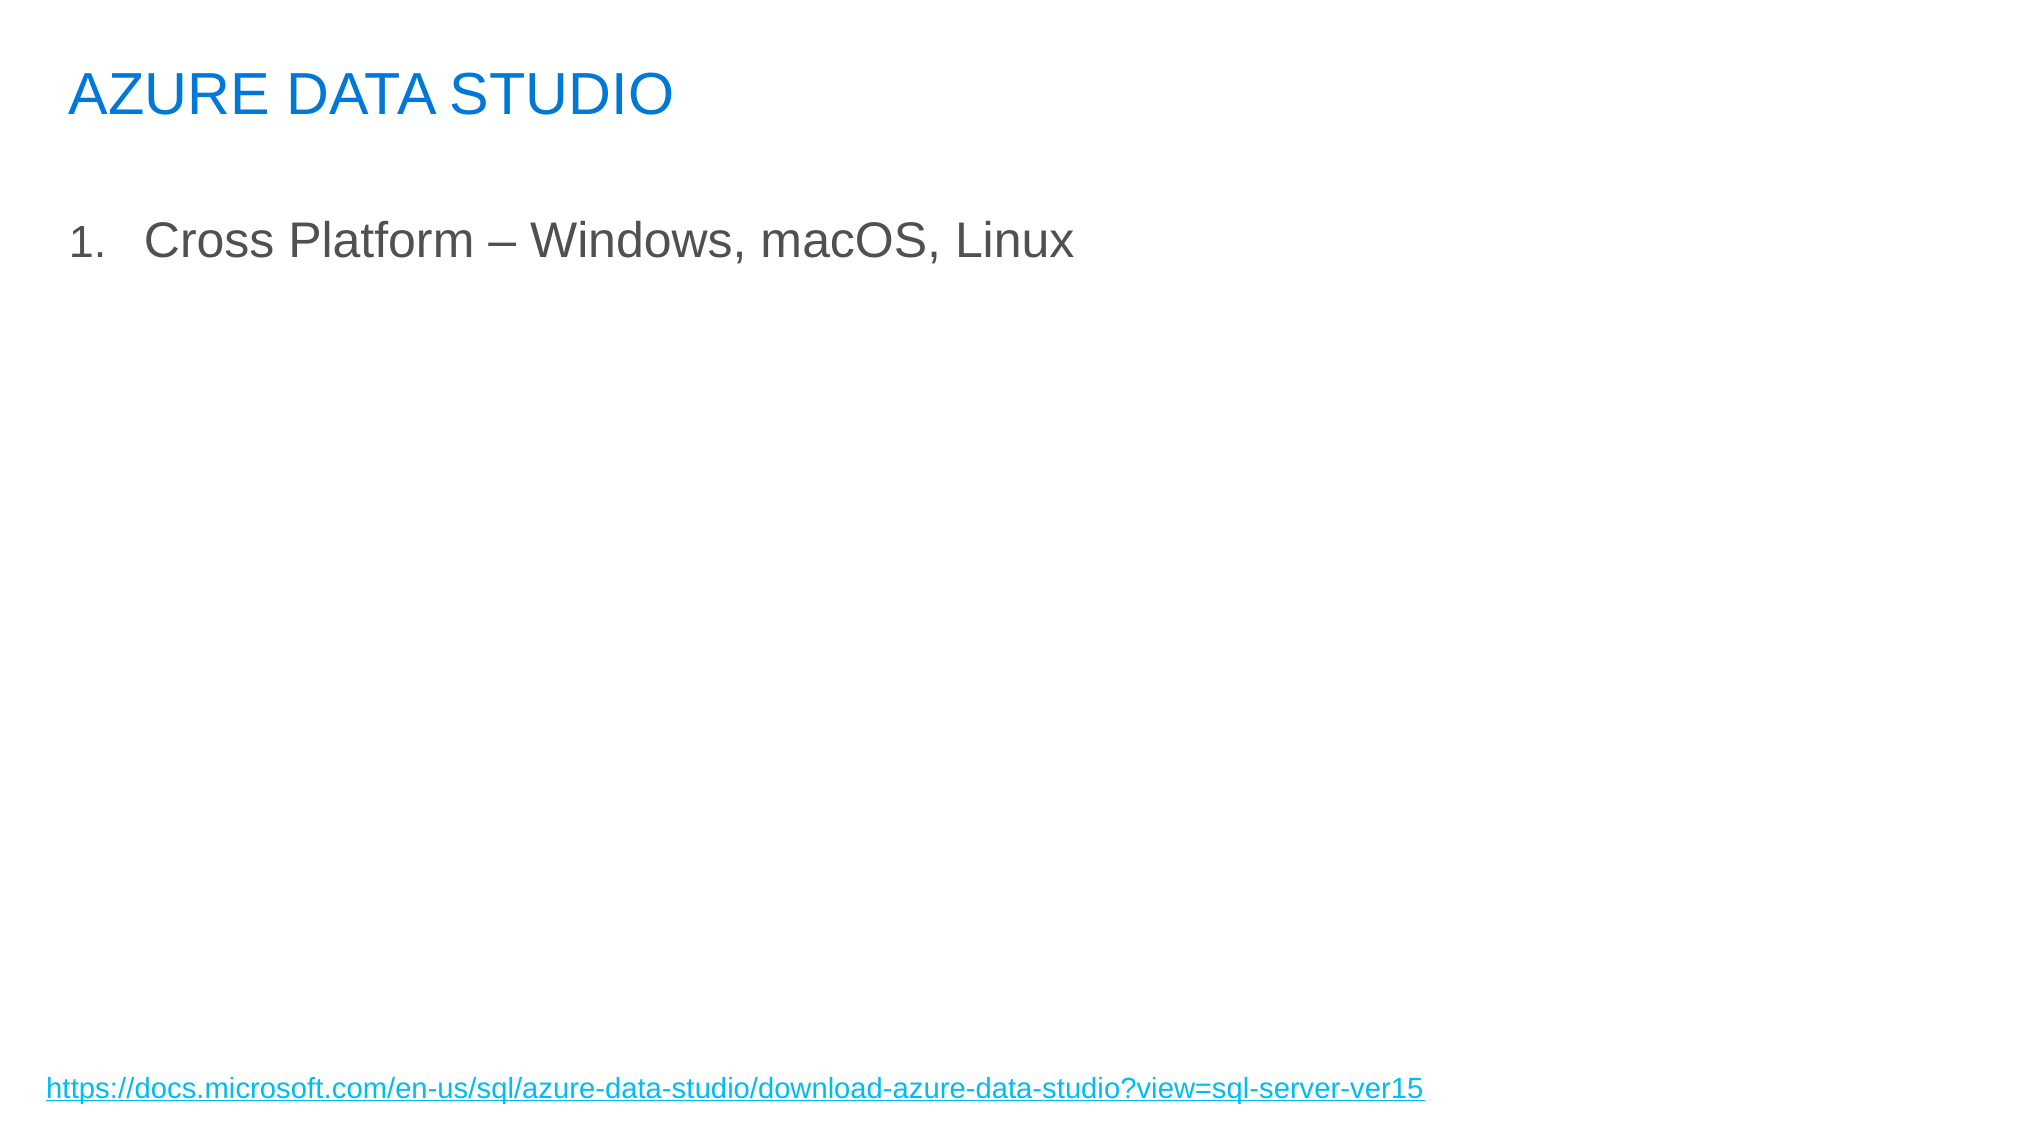

# Azure Data Studio
Cross Platform – Windows, macOS, Linux

https://docs.microsoft.com/en-us/sql/azure-data-studio/download-azure-data-studio?view=sql-server-ver15